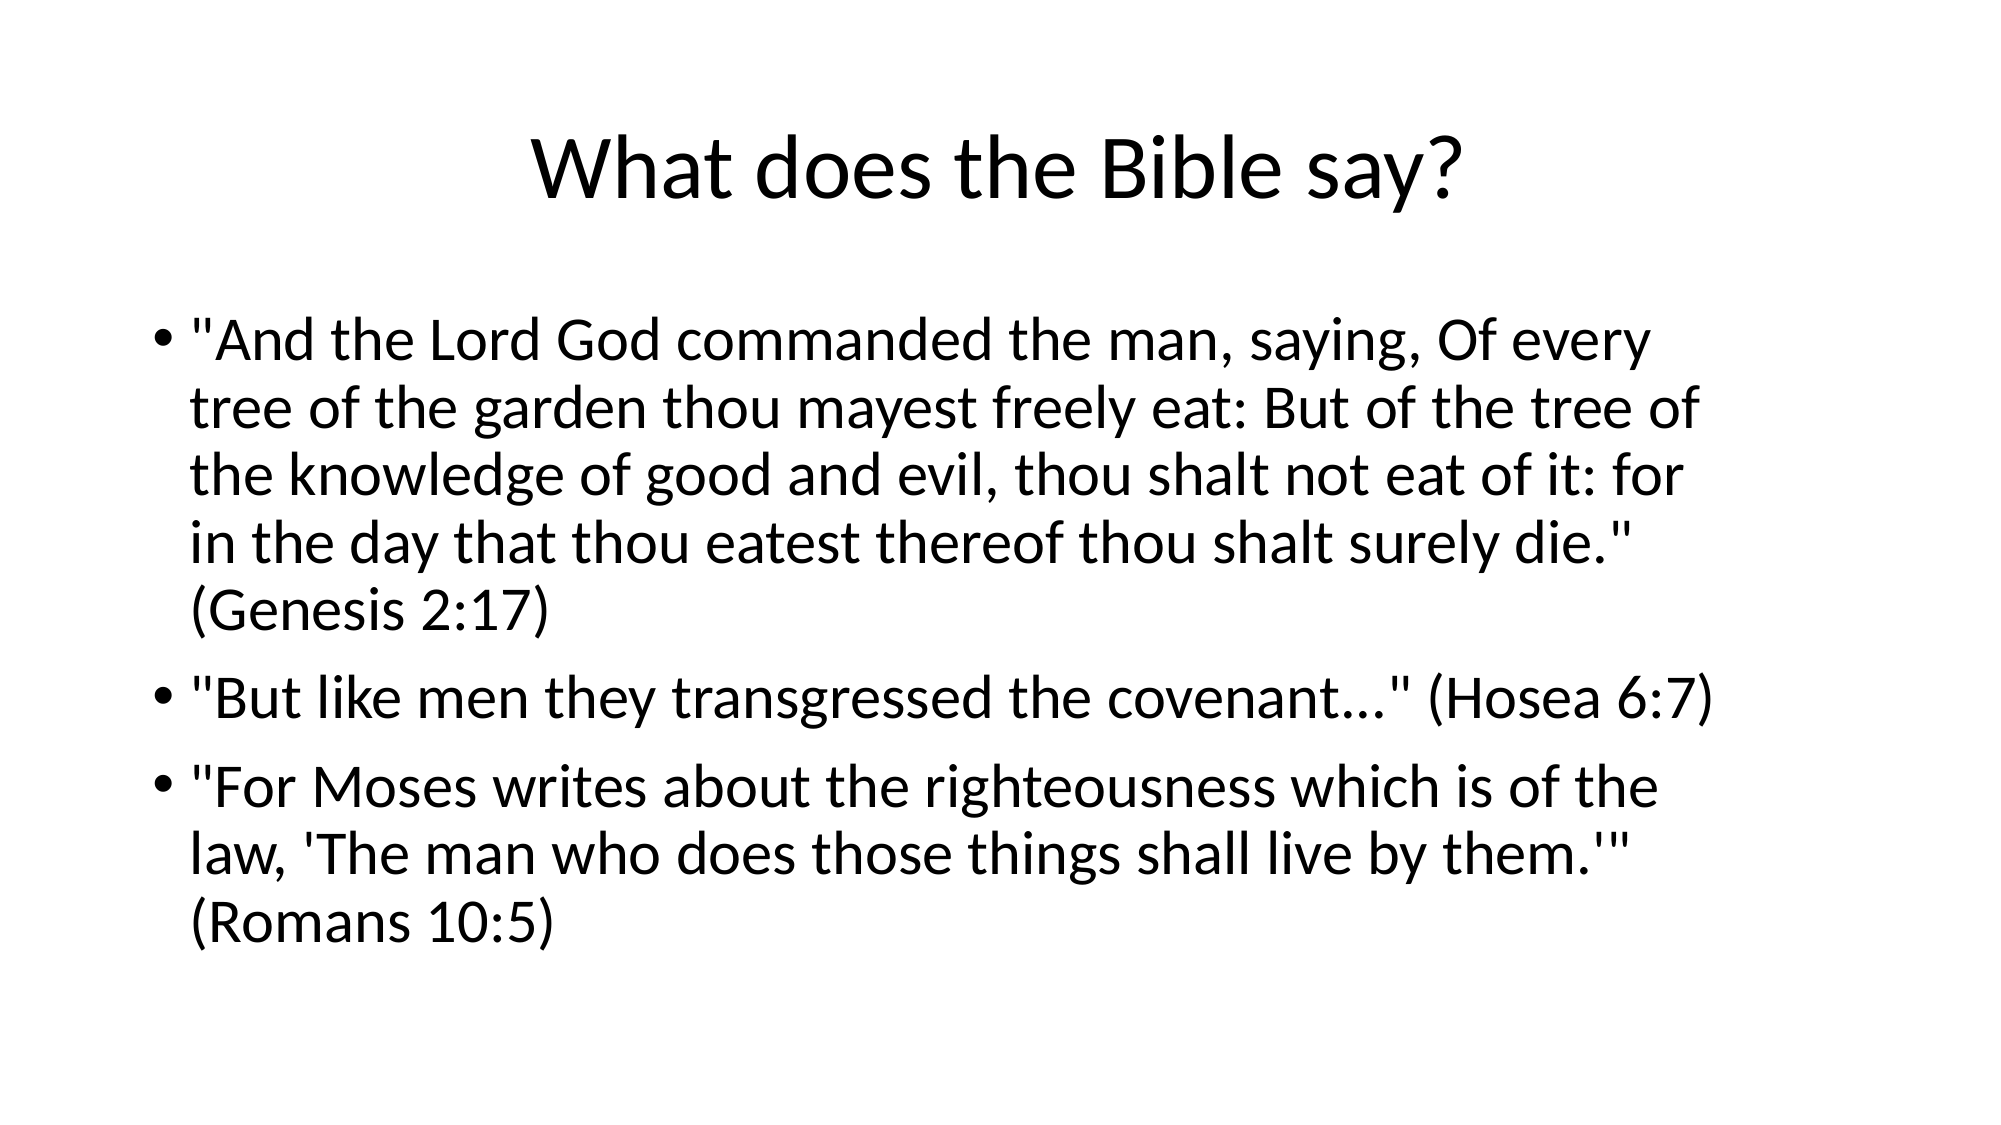

# What does the Bible say?
"And the Lord God commanded the man, saying, Of every tree of the garden thou mayest freely eat: But of the tree of the knowledge of good and evil, thou shalt not eat of it: for in the day that thou eatest thereof thou shalt surely die." (Genesis 2:17)
"But like men they transgressed the covenant..." (Hosea 6:7)
"For Moses writes about the righteousness which is of the law, 'The man who does those things shall live by them.'" (Romans 10:5)